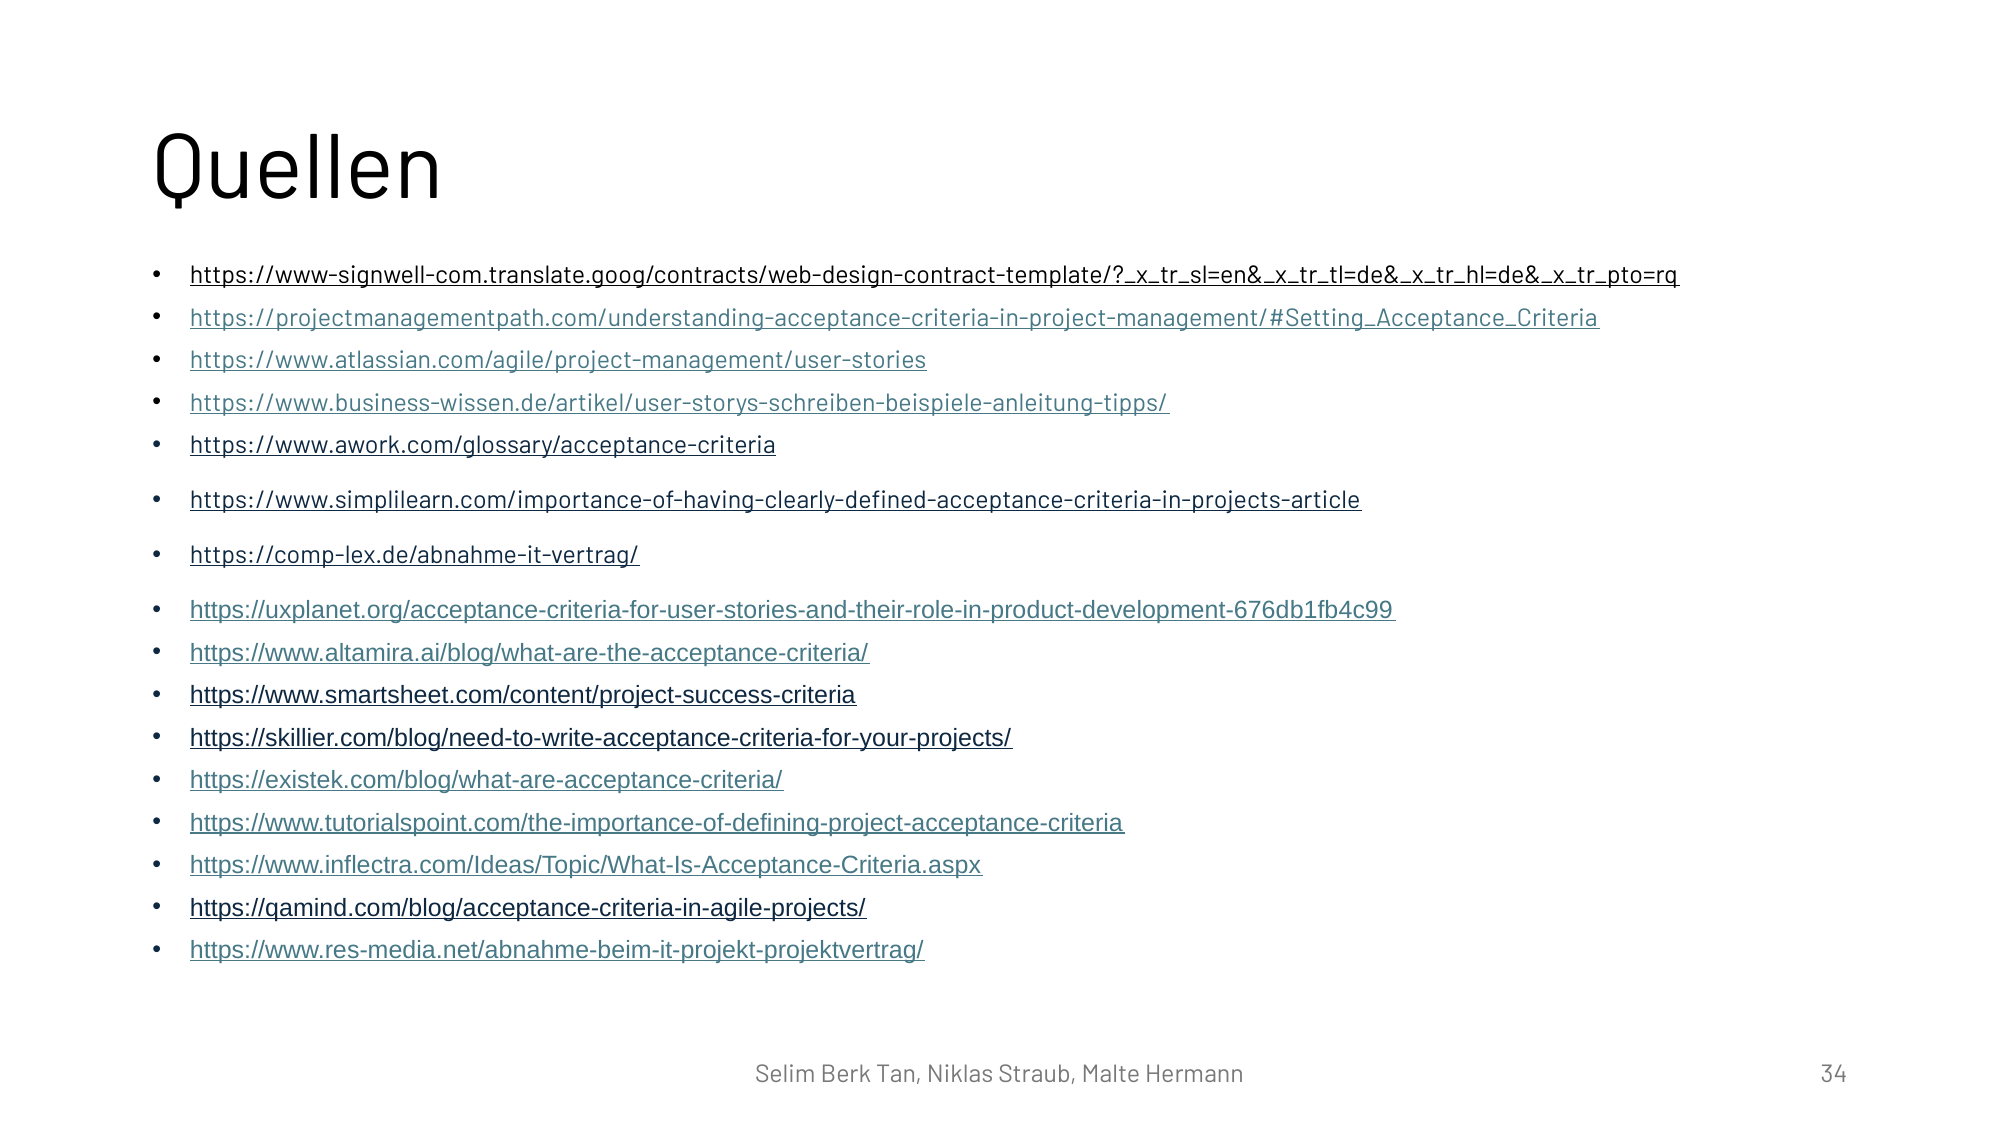

# Quellen
https://www-signwell-com.translate.goog/contracts/web-design-contract-template/?_x_tr_sl=en&_x_tr_tl=de&_x_tr_hl=de&_x_tr_pto=rq
https://projectmanagementpath.com/understanding-acceptance-criteria-in-project-management/#Setting_Acceptance_Criteria
https://www.atlassian.com/agile/project-management/user-stories
https://www.business-wissen.de/artikel/user-storys-schreiben-beispiele-anleitung-tipps/
https://www.awork.com/glossary/acceptance-criteria
https://www.simplilearn.com/importance-of-having-clearly-defined-acceptance-criteria-in-projects-article
https://comp-lex.de/abnahme-it-vertrag/
https://uxplanet.org/acceptance-criteria-for-user-stories-and-their-role-in-product-development-676db1fb4c99
https://www.altamira.ai/blog/what-are-the-acceptance-criteria/
https://www.smartsheet.com/content/project-success-criteria
https://skillier.com/blog/need-to-write-acceptance-criteria-for-your-projects/
https://existek.com/blog/what-are-acceptance-criteria/
https://www.tutorialspoint.com/the-importance-of-defining-project-acceptance-criteria
https://www.inflectra.com/Ideas/Topic/What-Is-Acceptance-Criteria.aspx
https://qamind.com/blog/acceptance-criteria-in-agile-projects/
https://www.res-media.net/abnahme-beim-it-projekt-projektvertrag/

Selim Berk Tan, Niklas Straub, Malte Hermann
34